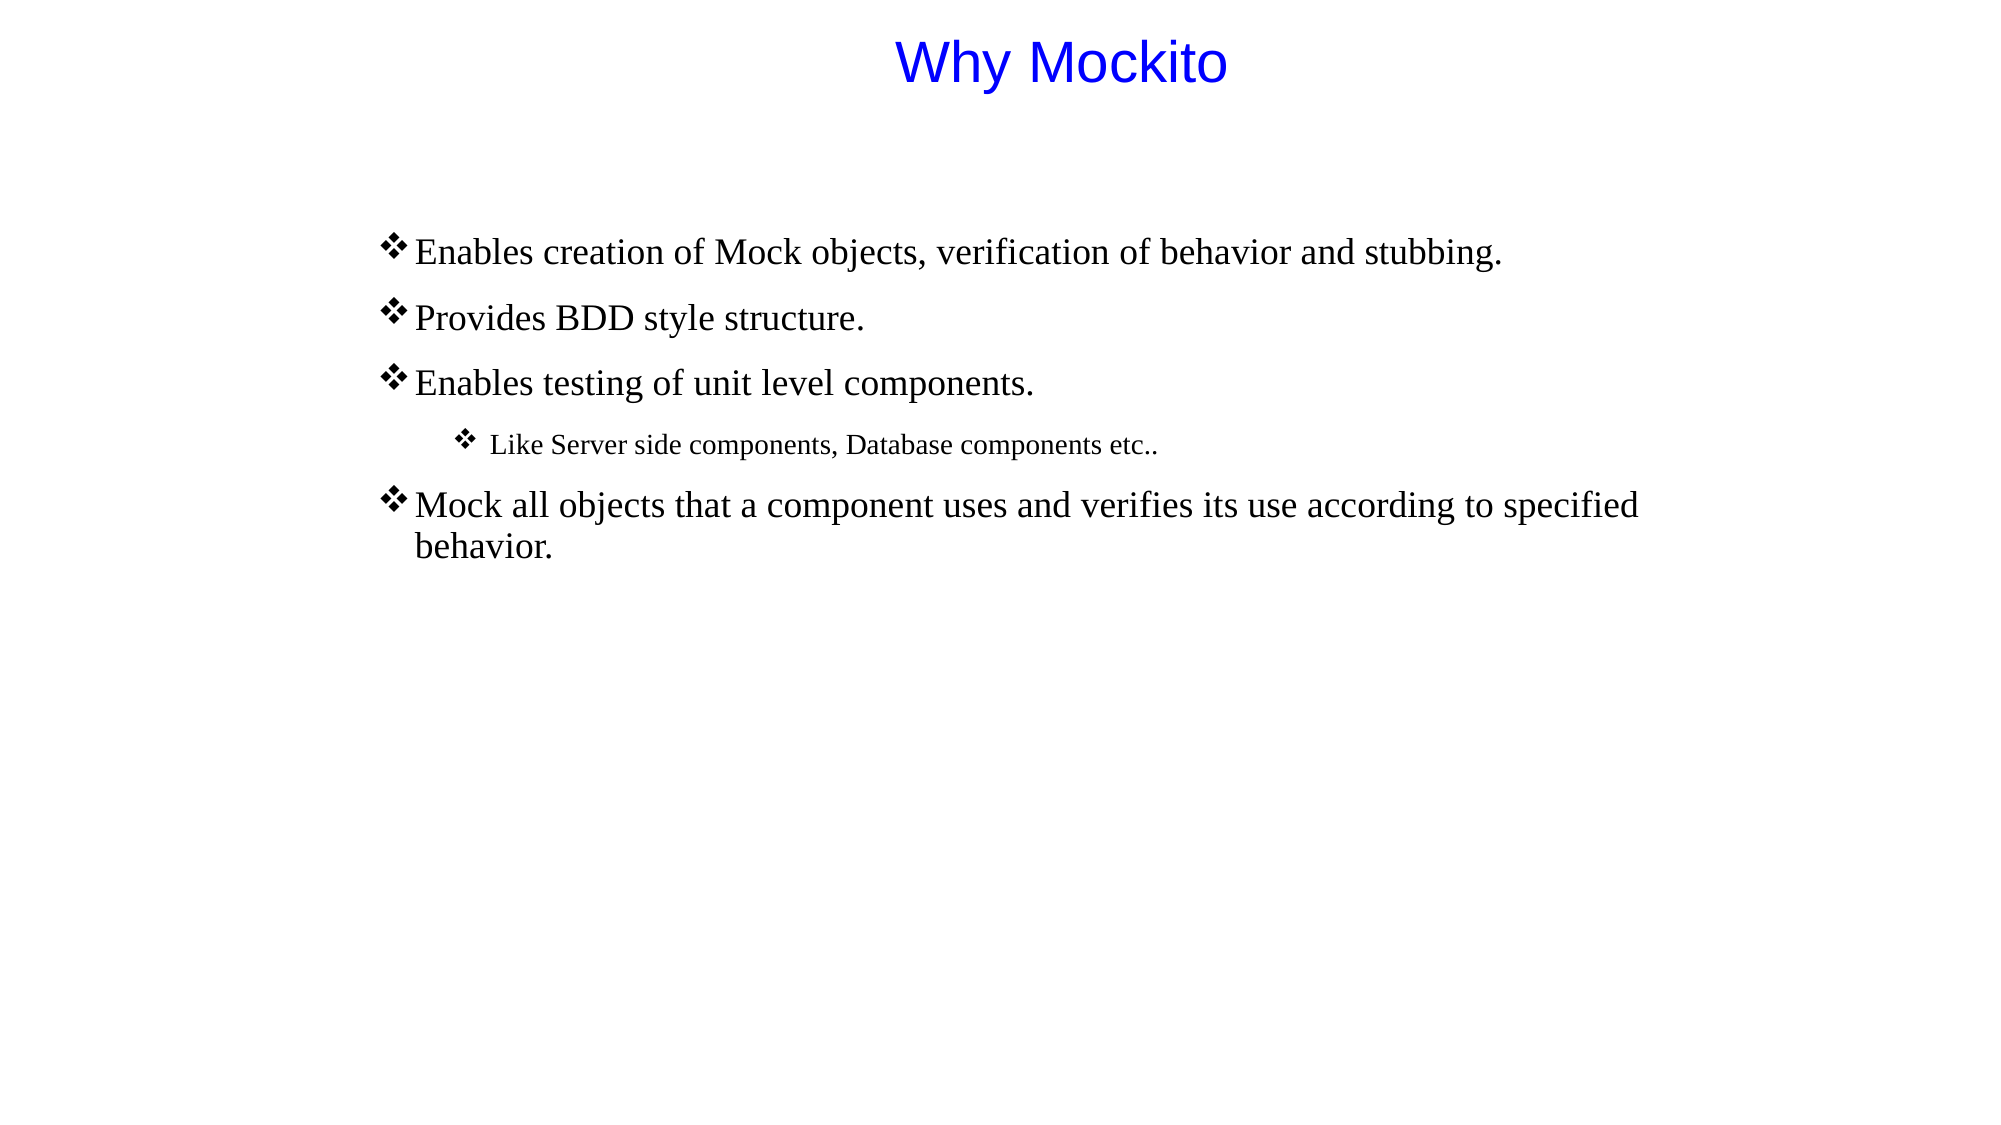

# Why Mockito
Enables creation of Mock objects, verification of behavior and stubbing.
Provides BDD style structure.
Enables testing of unit level components.
Like Server side components, Database components etc..
Mock all objects that a component uses and verifies its use according to specified behavior.